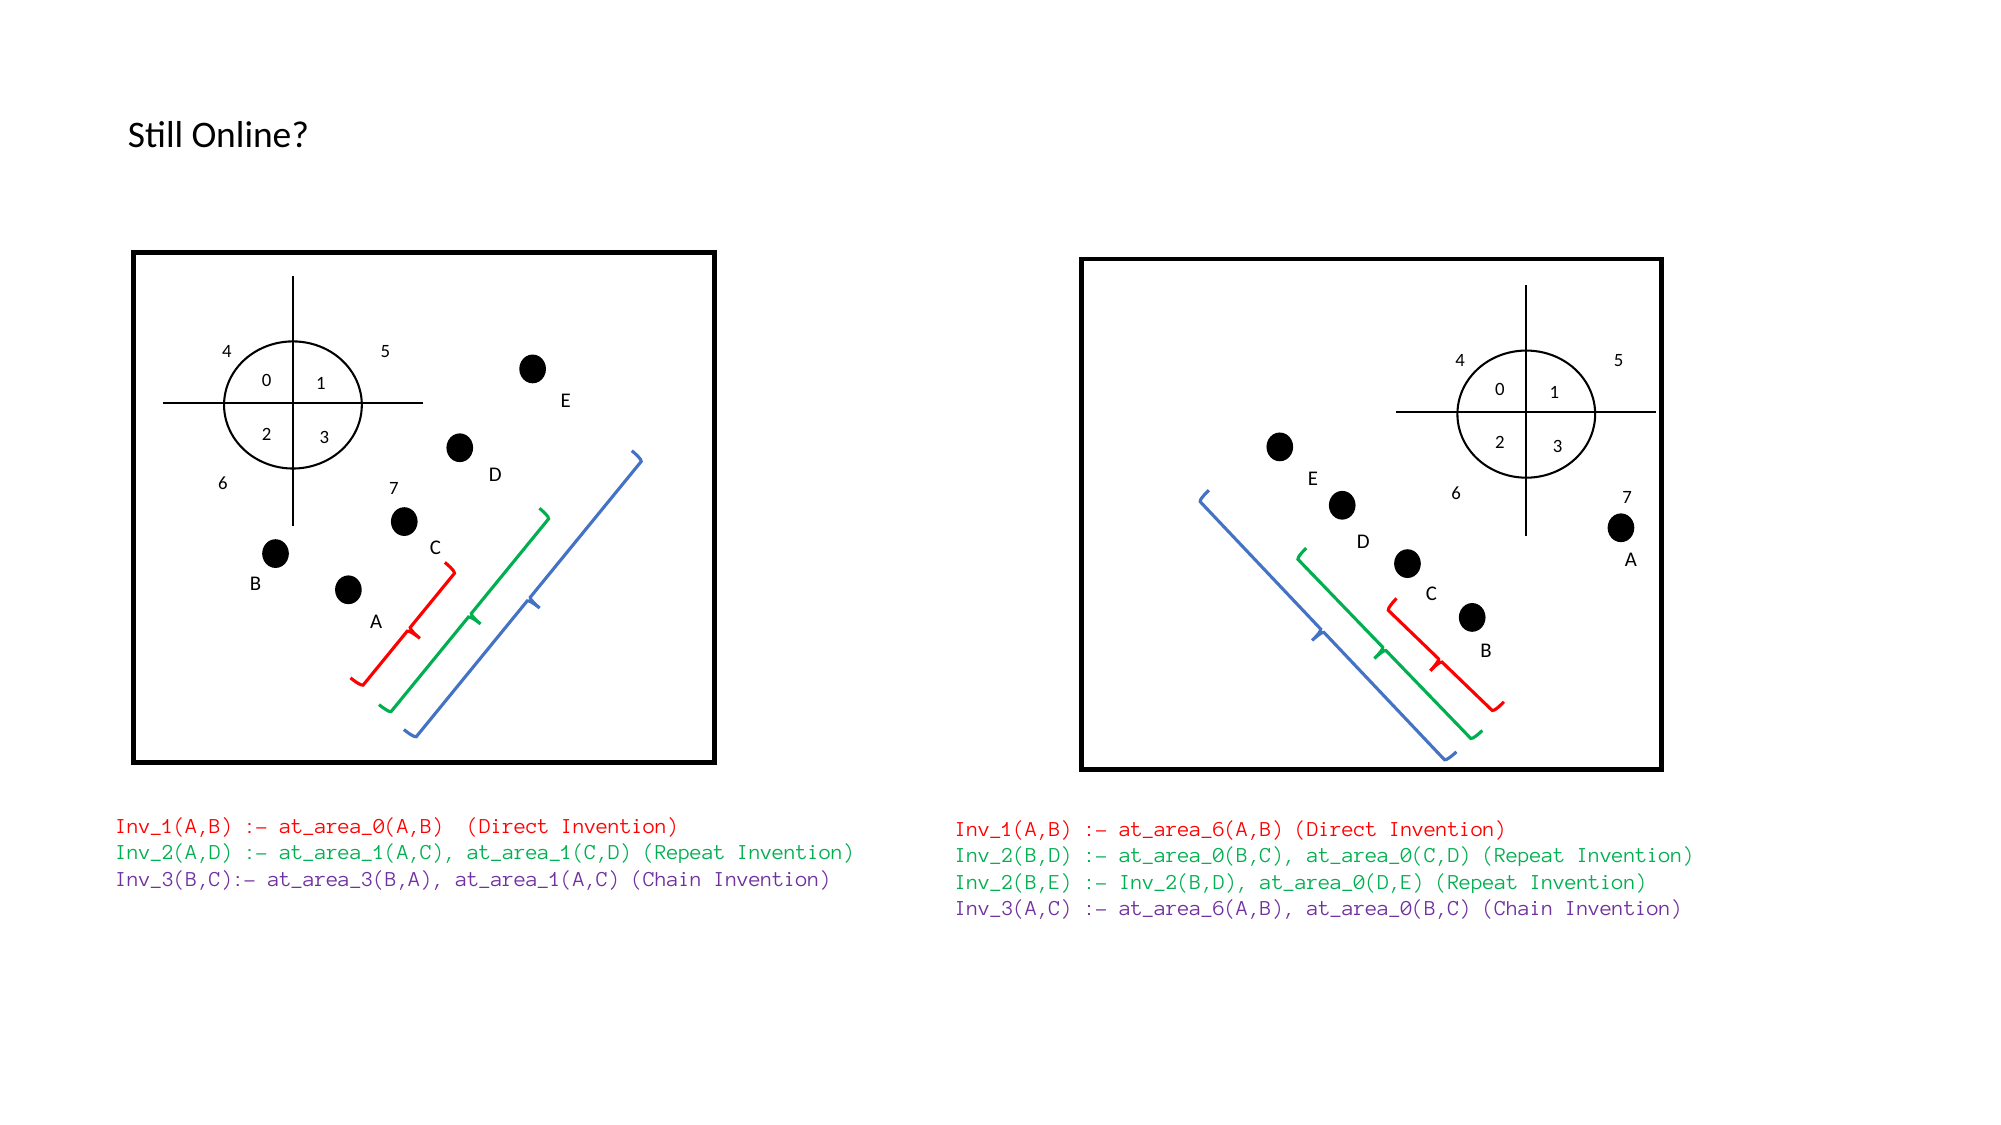

Still Online?

E

D

C

B

A
4
5

0
1
2
3
6
7

4
5

0
1
2
3
6
7

E

D

A

C

B
Inv_1(A,B) :- at_area_0(A,B)  (Direct Invention)
Inv_2(A,D) :- at_area_1(A,C), at_area_1(C,D) (Repeat Invention)
Inv_3(B,C):- at_area_3(B,A), at_area_1(A,C) (Chain Invention)
Inv_1(A,B) :- at_area_6(A,B) (Direct Invention)
Inv_2(B,D) :- at_area_0(B,C), at_area_0(C,D) (Repeat Invention)
Inv_2(B,E) :- Inv_2(B,D), at_area_0(D,E) (Repeat Invention)
Inv_3(A,C) :- at_area_6(A,B), at_area_0(B,C) (Chain Invention)